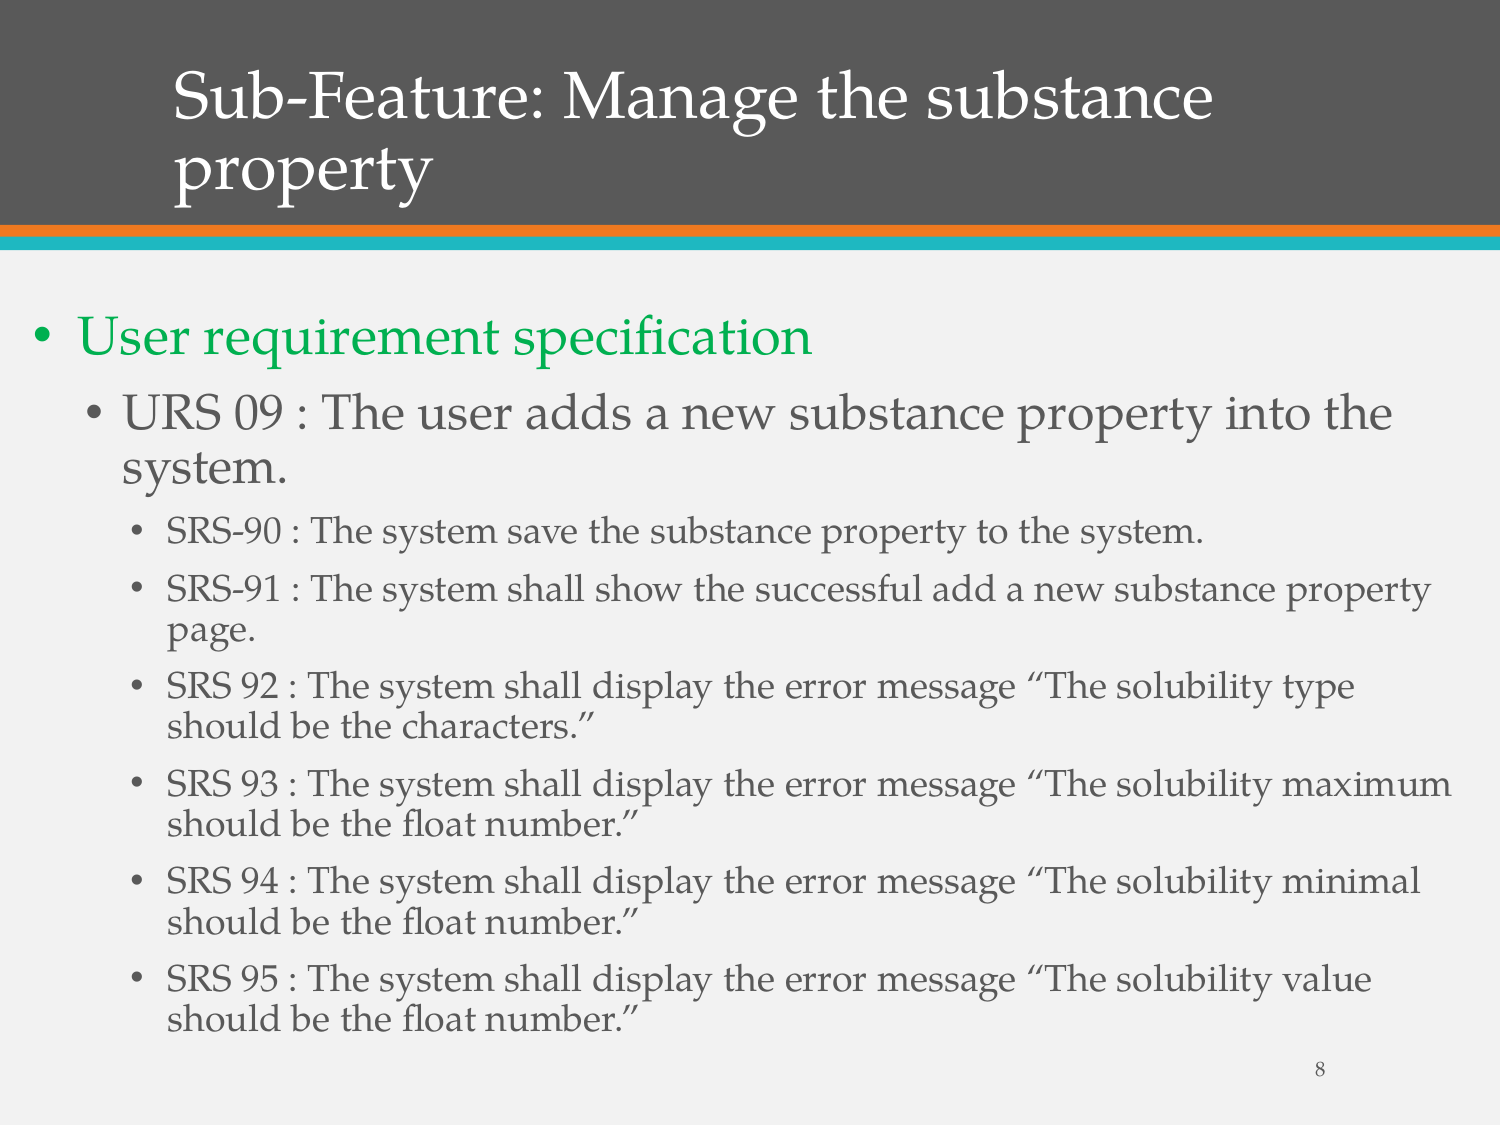

# Sub-Feature: Manage the substance property
User requirement specification
URS 09 : The user adds a new substance property into the system.
SRS-90 : The system save the substance property to the system.
SRS-91 : The system shall show the successful add a new substance property page.
SRS 92 : The system shall display the error message “The solubility type should be the characters.”
SRS 93 : The system shall display the error message “The solubility maximum should be the float number.”
SRS 94 : The system shall display the error message “The solubility minimal should be the float number.”
SRS 95 : The system shall display the error message “The solubility value should be the float number.”

8